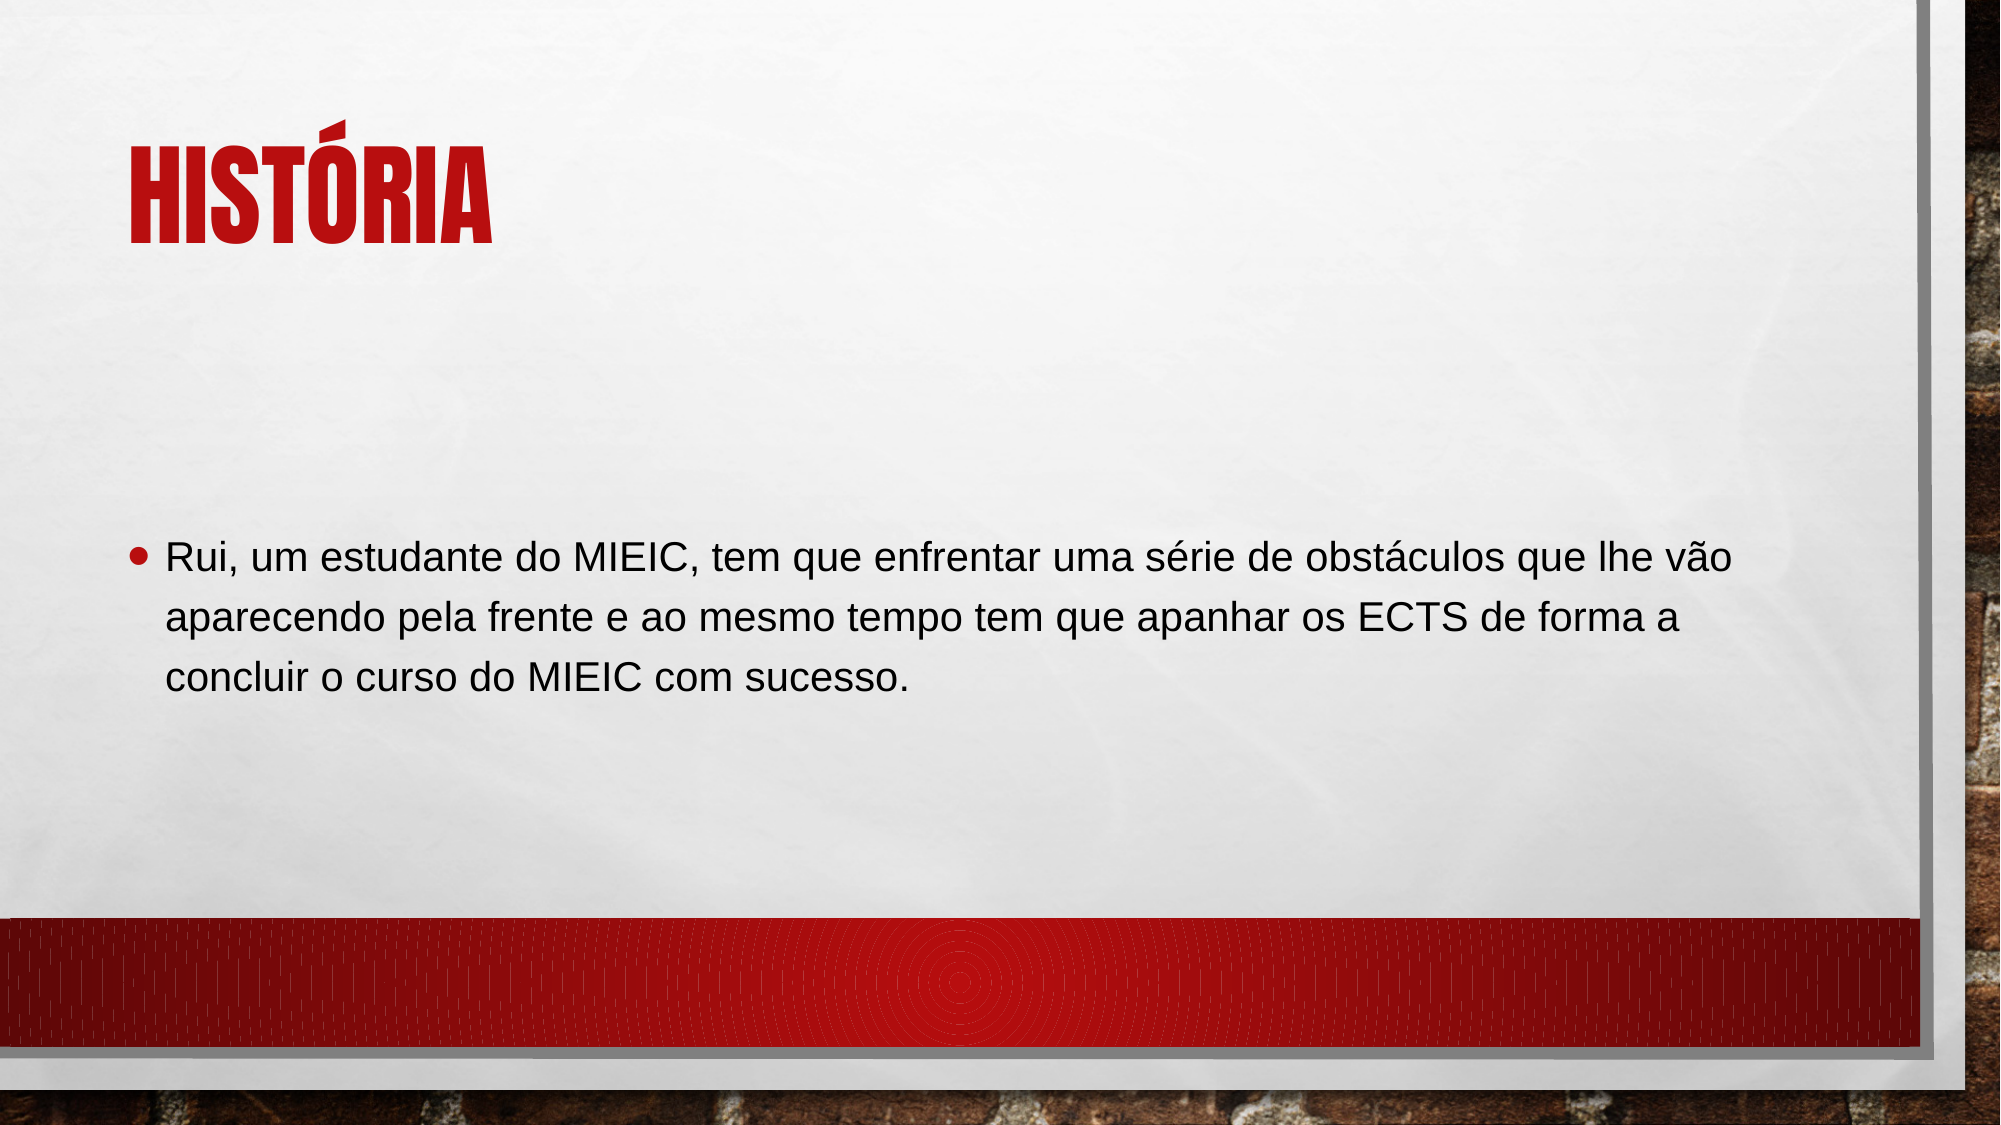

# história
Rui, um estudante do MIEIC, tem que enfrentar uma série de obstáculos que lhe vão aparecendo pela frente e ao mesmo tempo tem que apanhar os ECTS de forma a concluir o curso do MIEIC com sucesso.